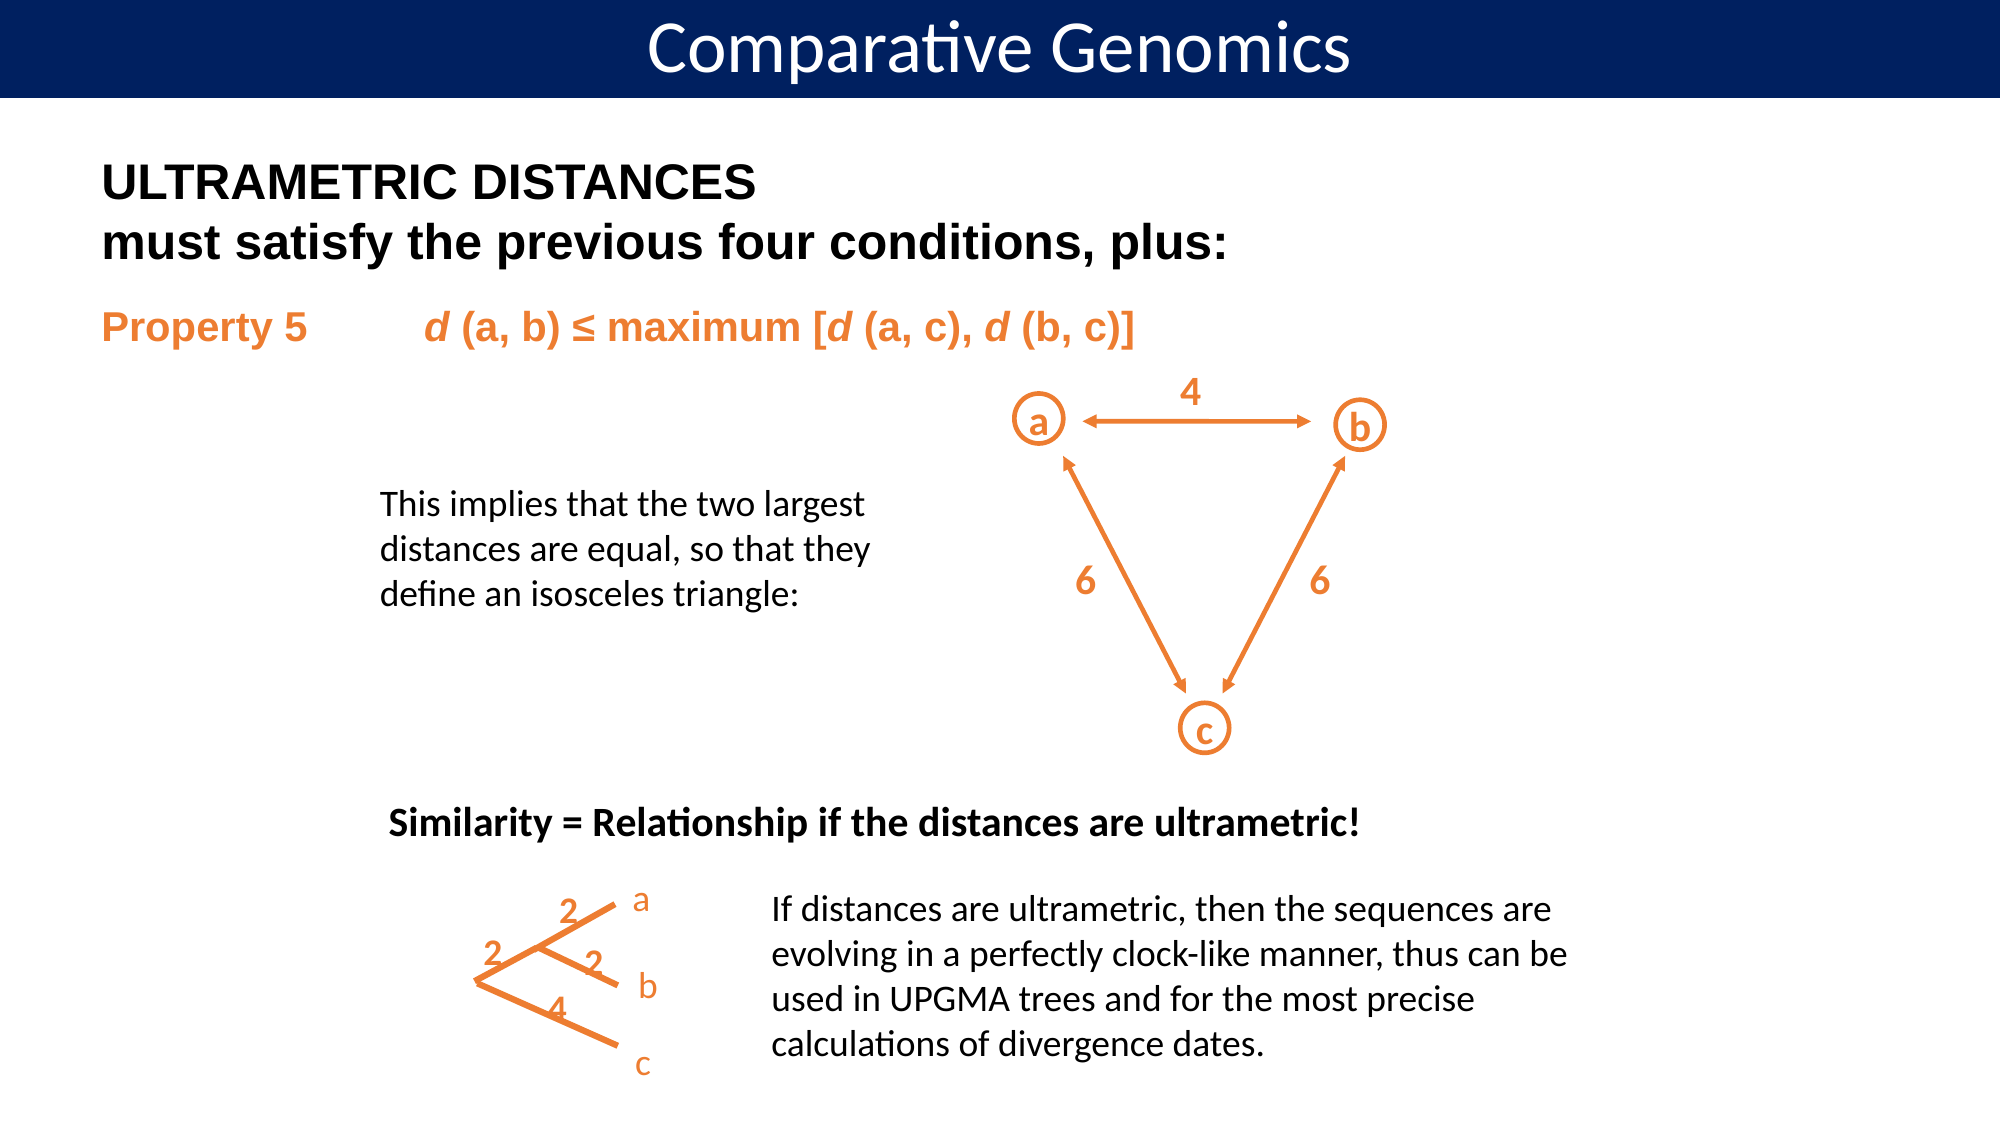

Comparative Genomics
ULTRAMETRIC DISTANCES
must satisfy the previous four conditions, plus:

Property 5	  d (a, b) ≤ maximum [d (a, c), d (b, c)]
4
a
b

6
6

c
This implies that the two largest distances are equal, so that they define an isosceles triangle:
Similarity = Relationship if the distances are ultrametric!
a
2

2
2
b
4
c
If distances are ultrametric, then the sequences are evolving in a perfectly clock-like manner, thus can be used in UPGMA trees and for the most precise calculations of divergence dates.